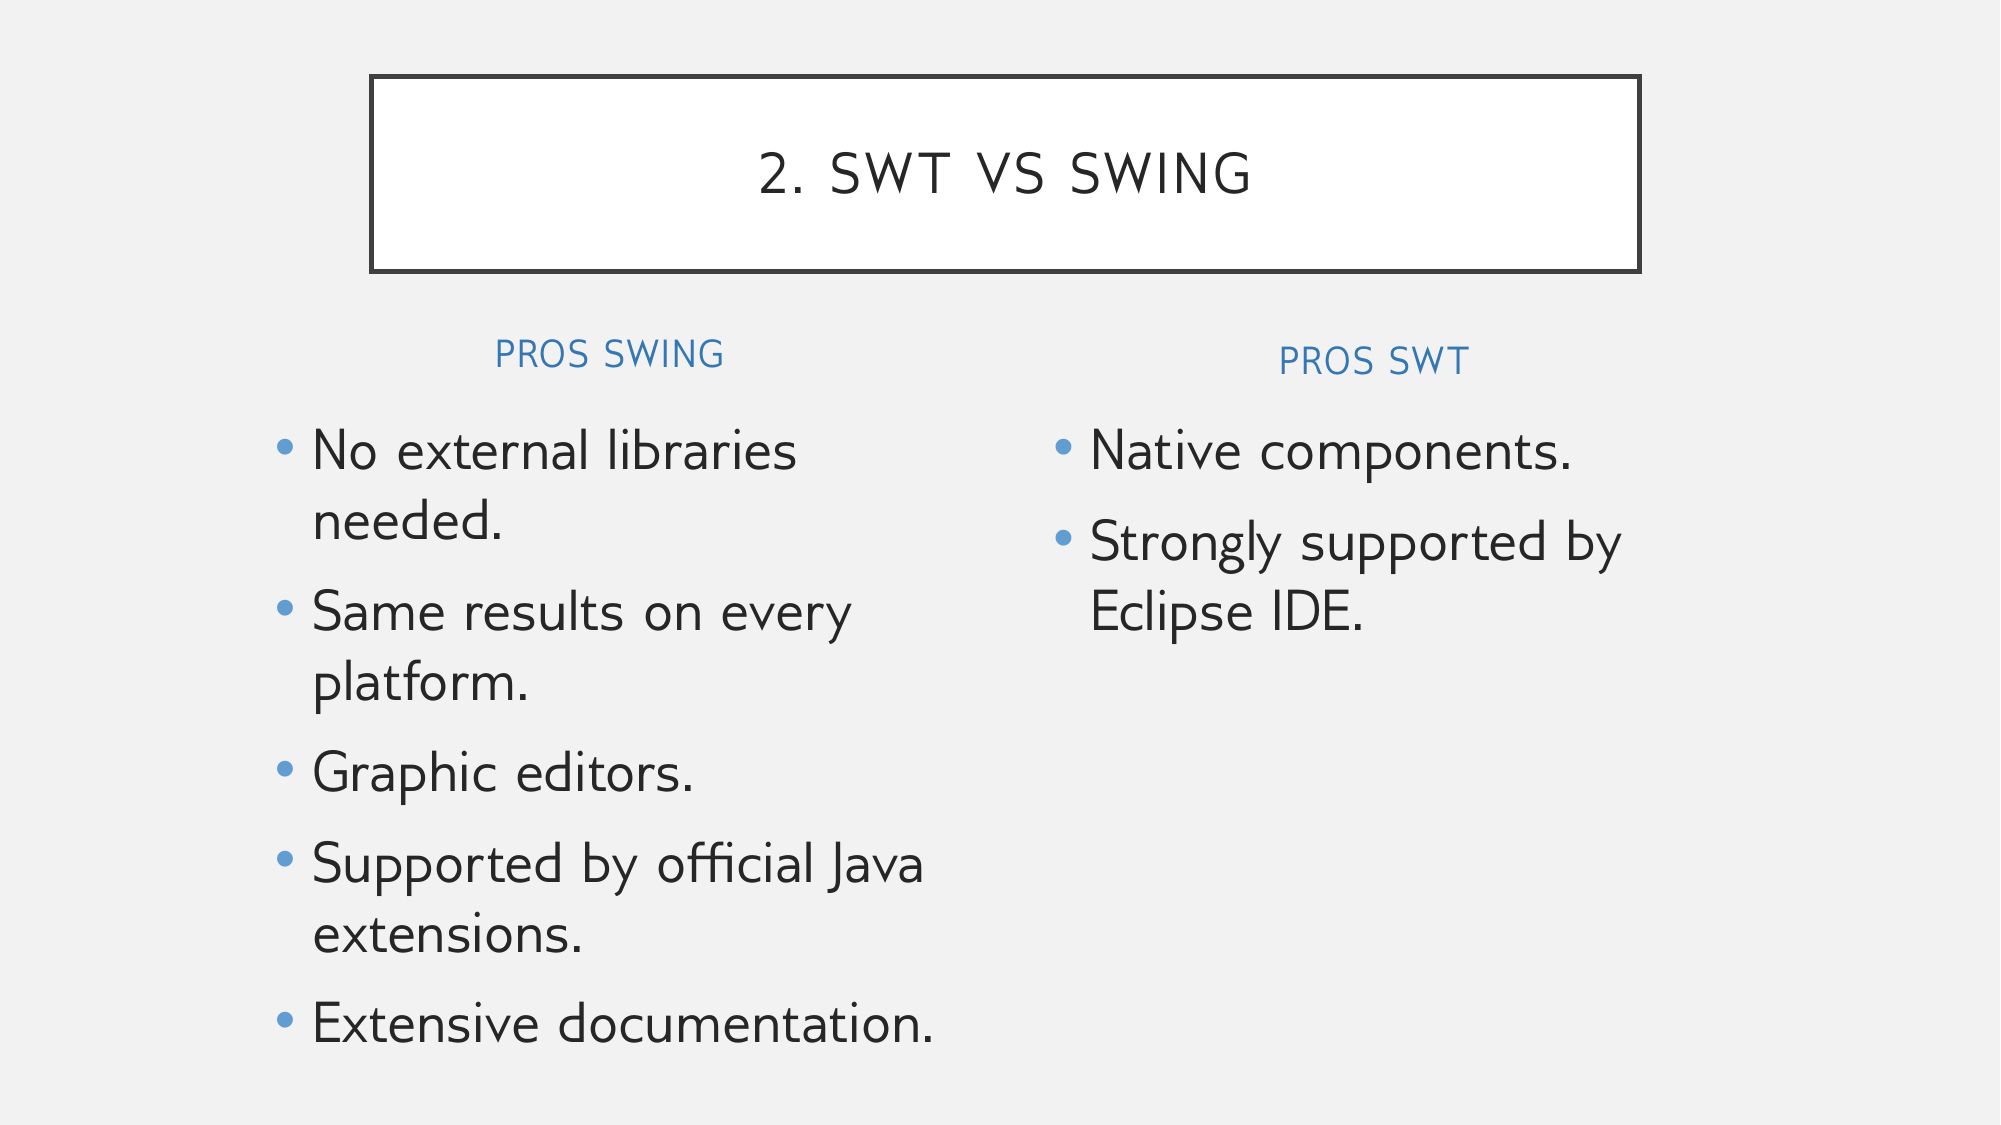

# 2. SWT vs swing
ProS swing
ProS swt
No external libraries needed.
Same results on every platform.
Graphic editors.
Supported by official Java extensions.
Extensive documentation.
Native components.
Strongly supported by Eclipse IDE.